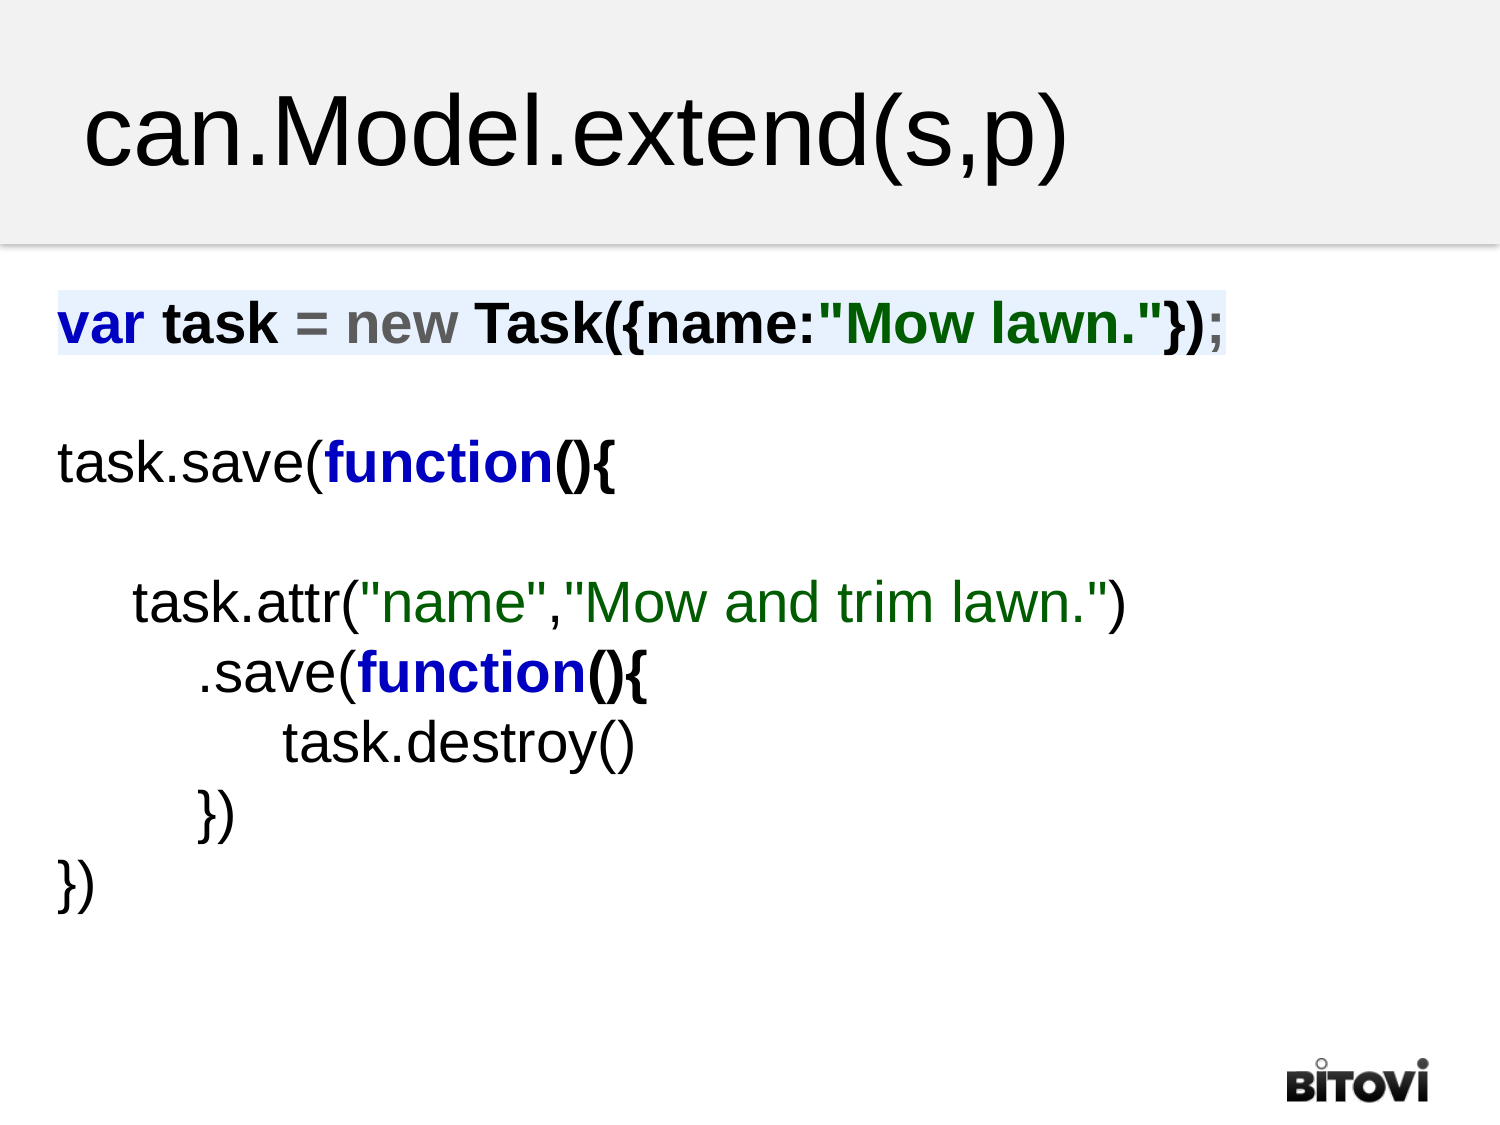

can.Model.extend(s,p)
var task = new Task({name:"Mow lawn."});

task.save(function(){

	task.attr("name","Mow and trim lawn.")
	    .save(function(){
	    		task.destroy()
	    })
})